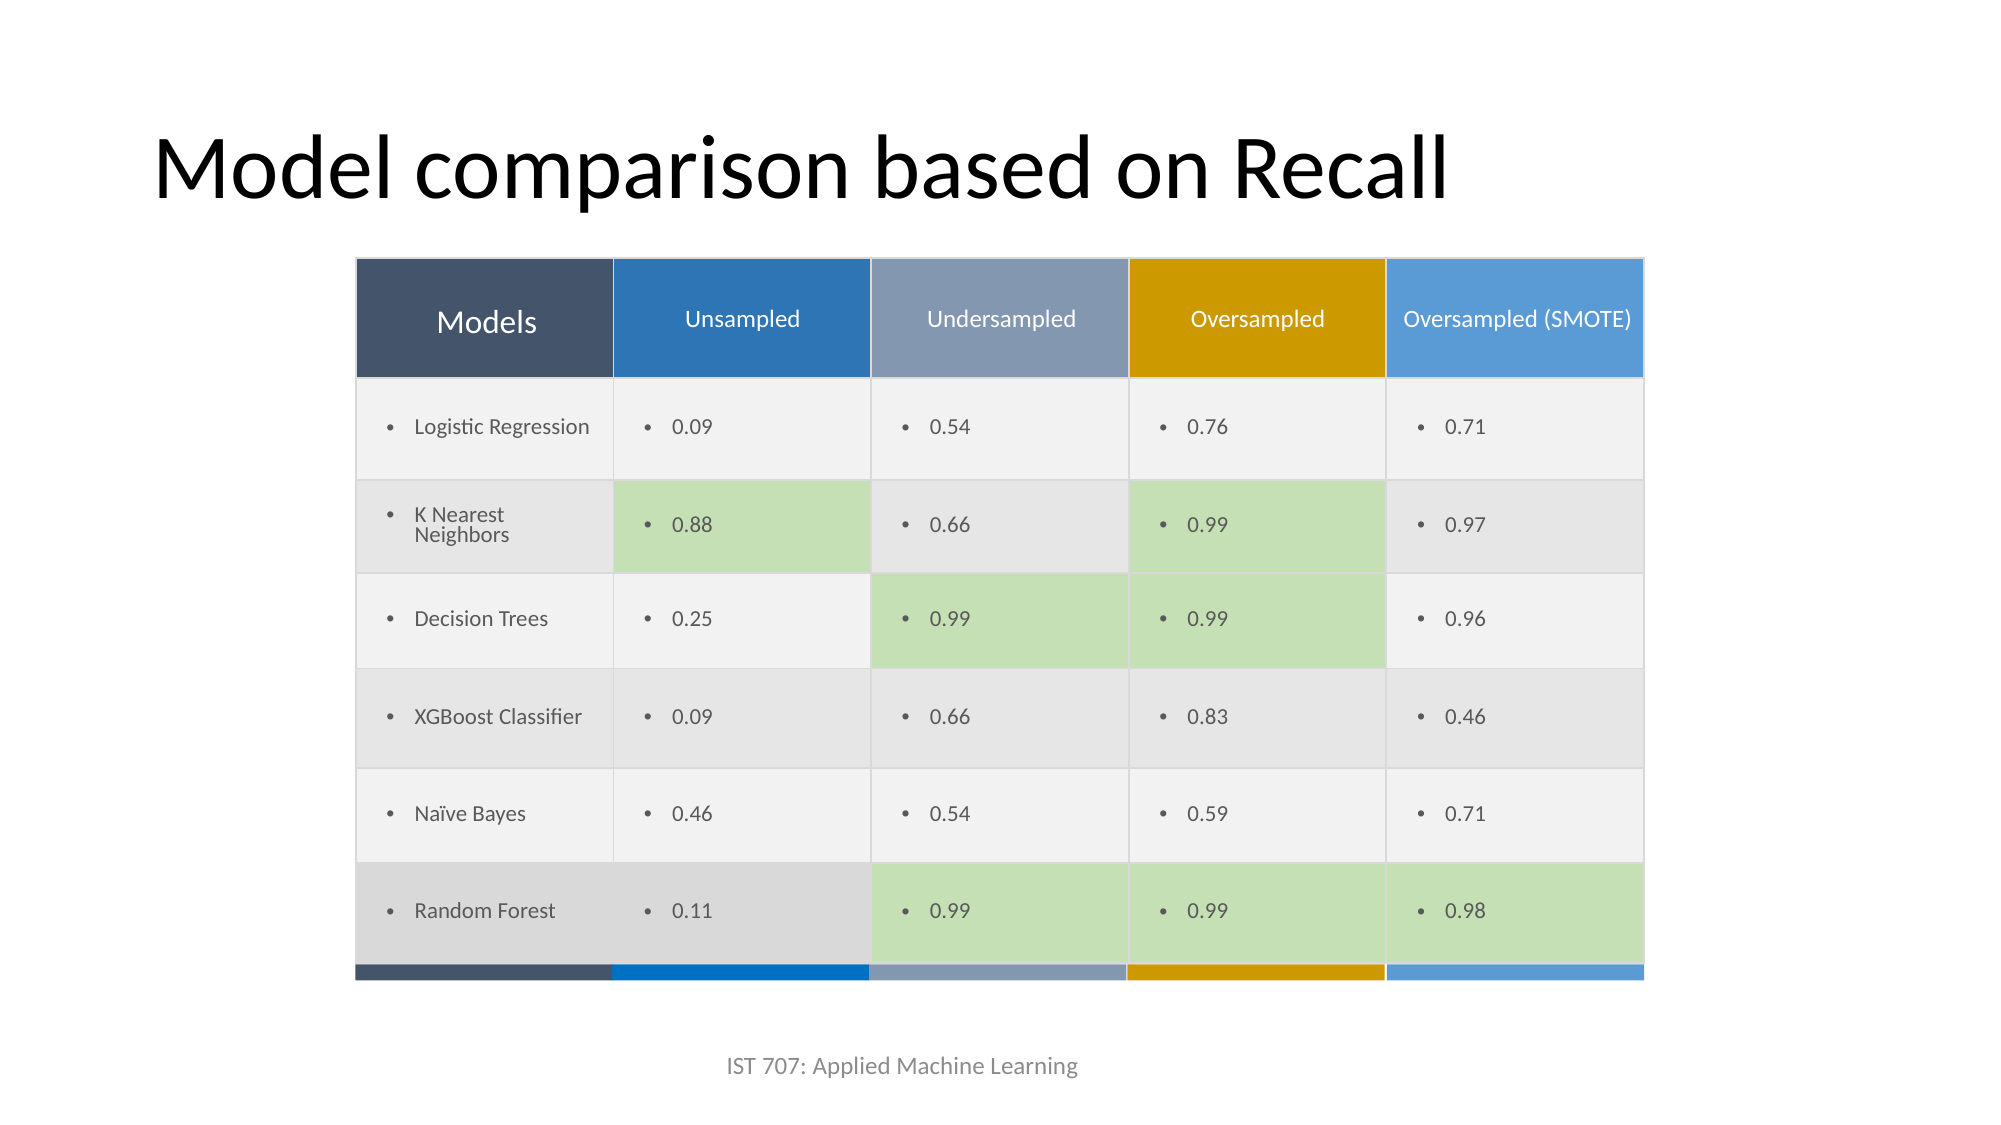

# Model comparison based on Recall
|  |  |  |  |  |
| --- | --- | --- | --- | --- |
| Logistic Regression | 0.09 | 0.54 | 0.76 | 0.71 |
| K Nearest Neighbors | 0.88 | 0.66 | 0.99 | 0.97 |
| Decision Trees | 0.25 | 0.99 | 0.99 | 0.96 |
| XGBoost Classifier | 0.09 | 0.66 | 0.83 | 0.46 |
| Naïve Bayes | 0.46 | 0.54 | 0.59 | 0.71 |
| Random Forest | 0.11 | 0.99 | 0.99 | 0.98 |
Models
Unsampled
Undersampled
Oversampled
Oversampled (SMOTE)

IST 707: Applied Machine Learning